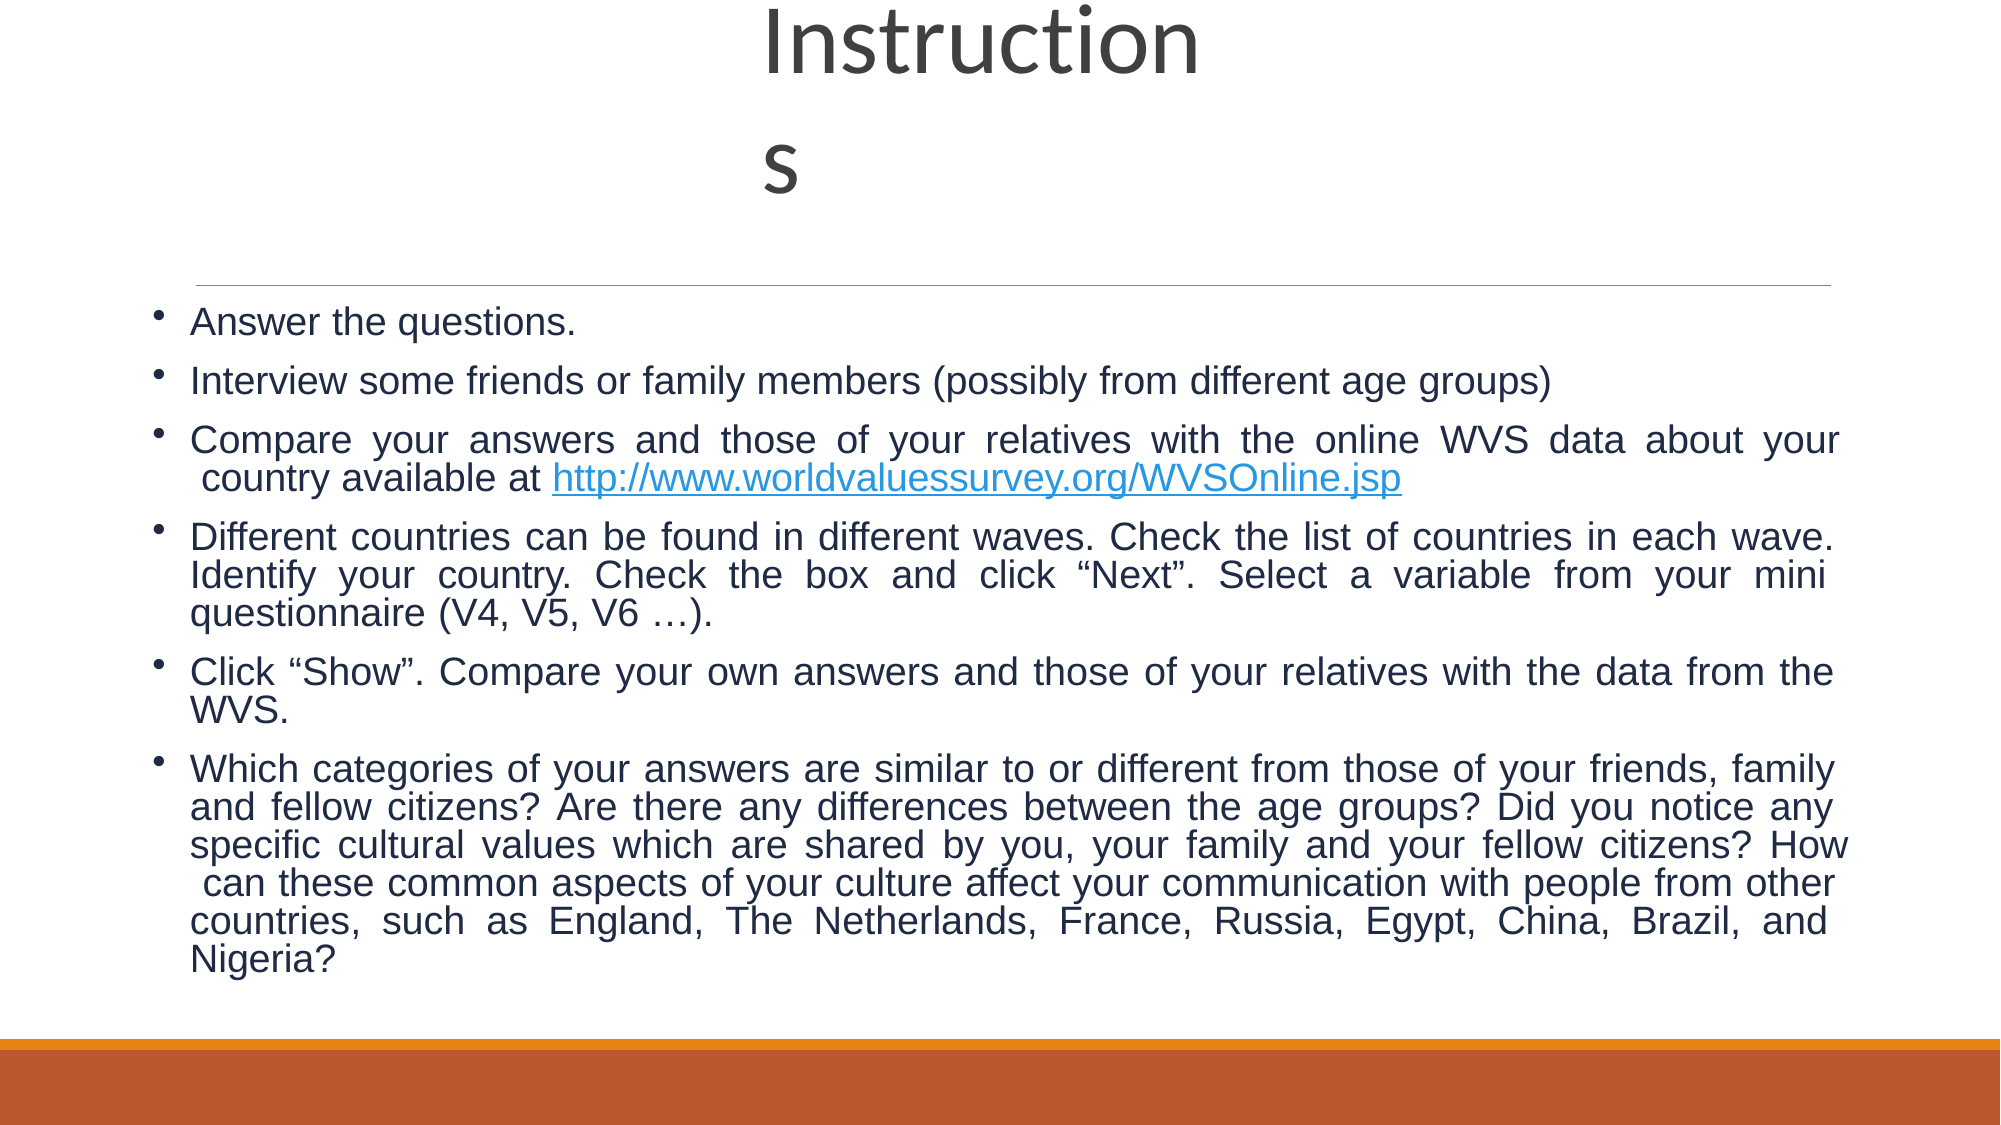

# Instructions
Answer the questions.
Interview some friends or family members (possibly from different age groups)
Compare your answers and those of your relatives with the online WVS data about your  country available at http://www.worldvaluessurvey.org/WVSOnline.jsp
Different countries can be found in different waves. Check the list of countries in each wave.  Identify your country. Check the box and click “Next”. Select a variable from your mini  questionnaire (V4, V5, V6 …).
Click “Show”. Compare your own answers and those of your relatives with the data from the  WVS.
Which categories of your answers are similar to or different from those of your friends, family  and fellow citizens? Are there any differences between the age groups? Did you notice any  specific cultural values which are shared by you, your family and your fellow citizens? How  can these common aspects of your culture affect your communication with people from other  countries, such as England, The Netherlands, France, Russia, Egypt, China, Brazil, and  Nigeria?